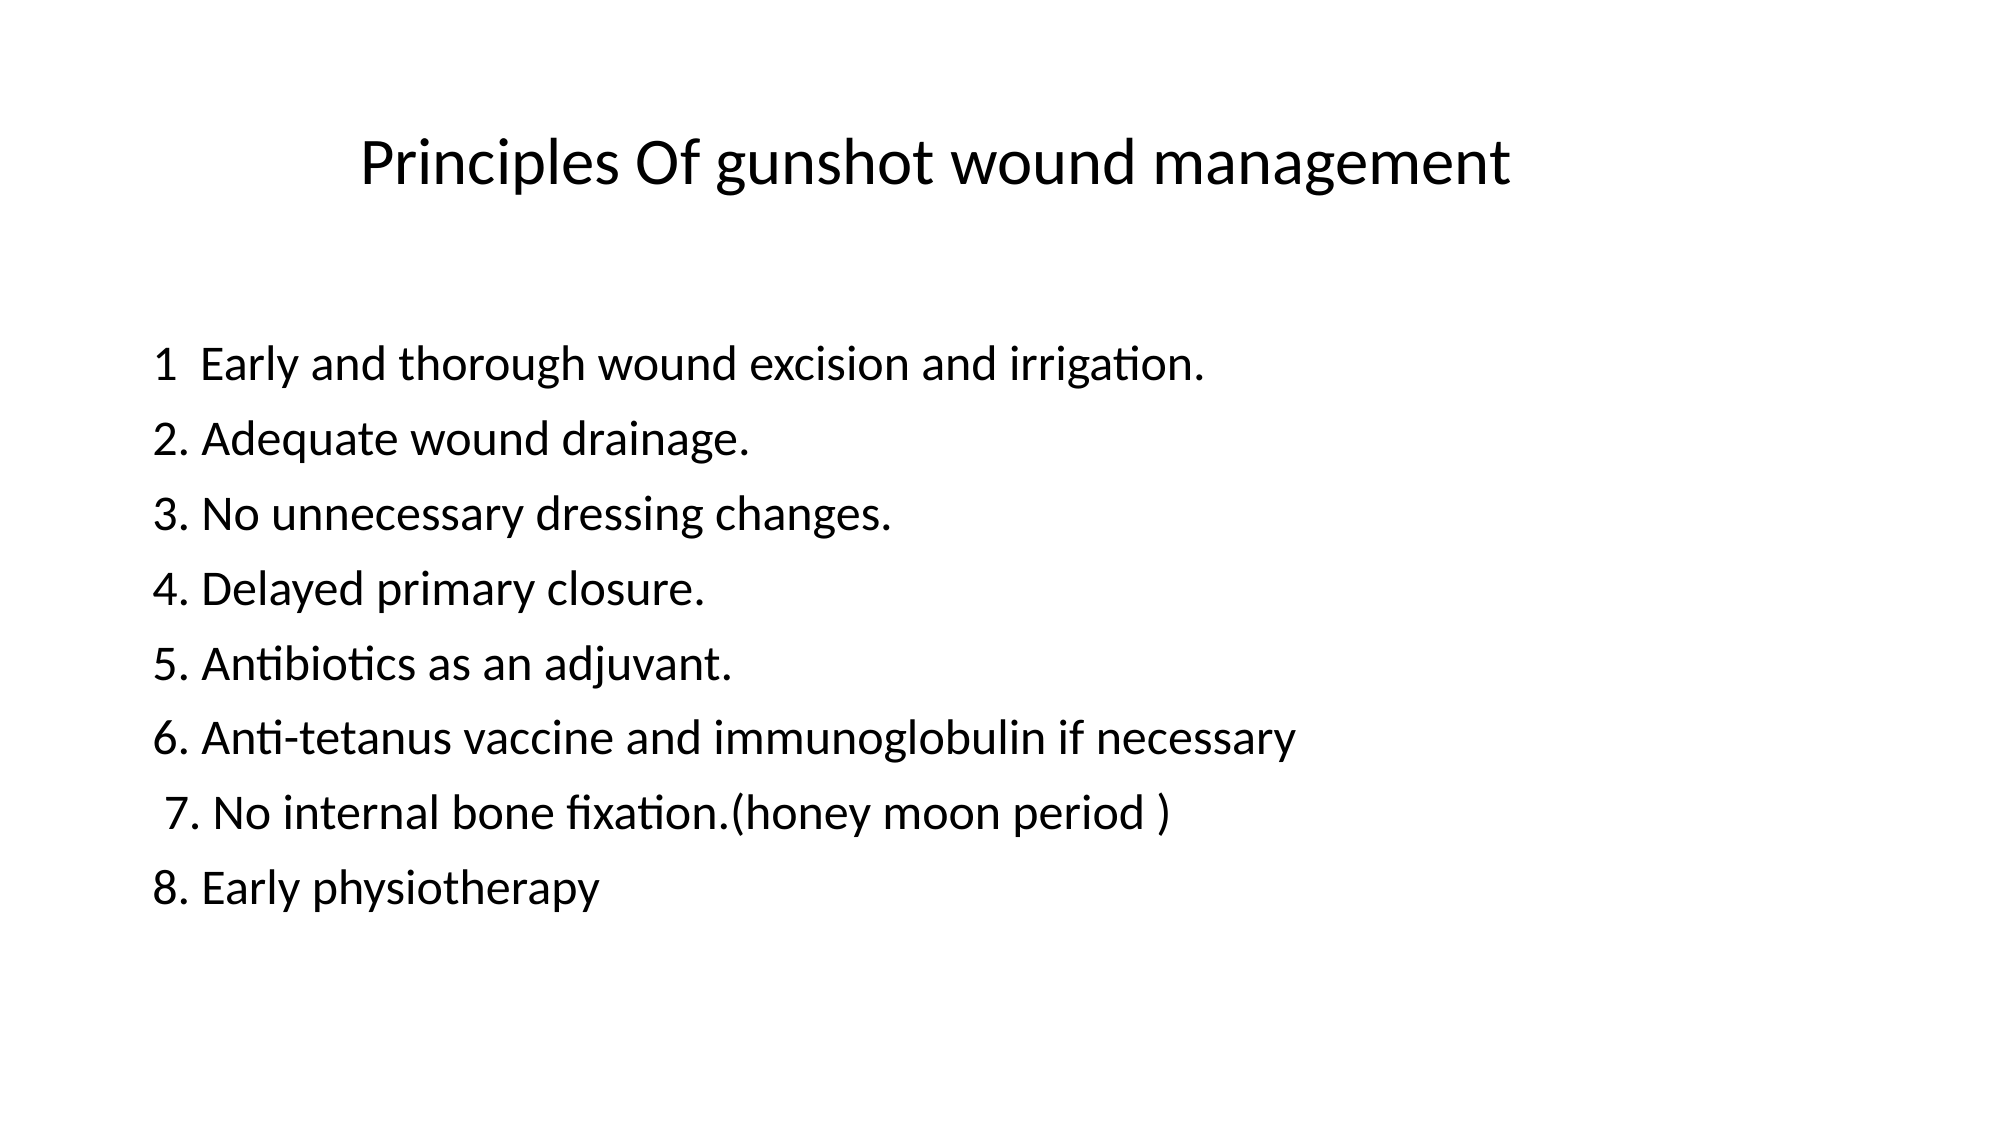

# Principles Of gunshot wound management
1  Early and thorough wound excision and irrigation.
2. Adequate wound drainage.
3. No unnecessary dressing changes.
4. Delayed primary closure.
5. Antibiotics as an adjuvant.
6. Anti-tetanus vaccine and immunoglobulin if necessary
 7. No internal bone fixation.(honey moon period )
8. Early physiotherapy